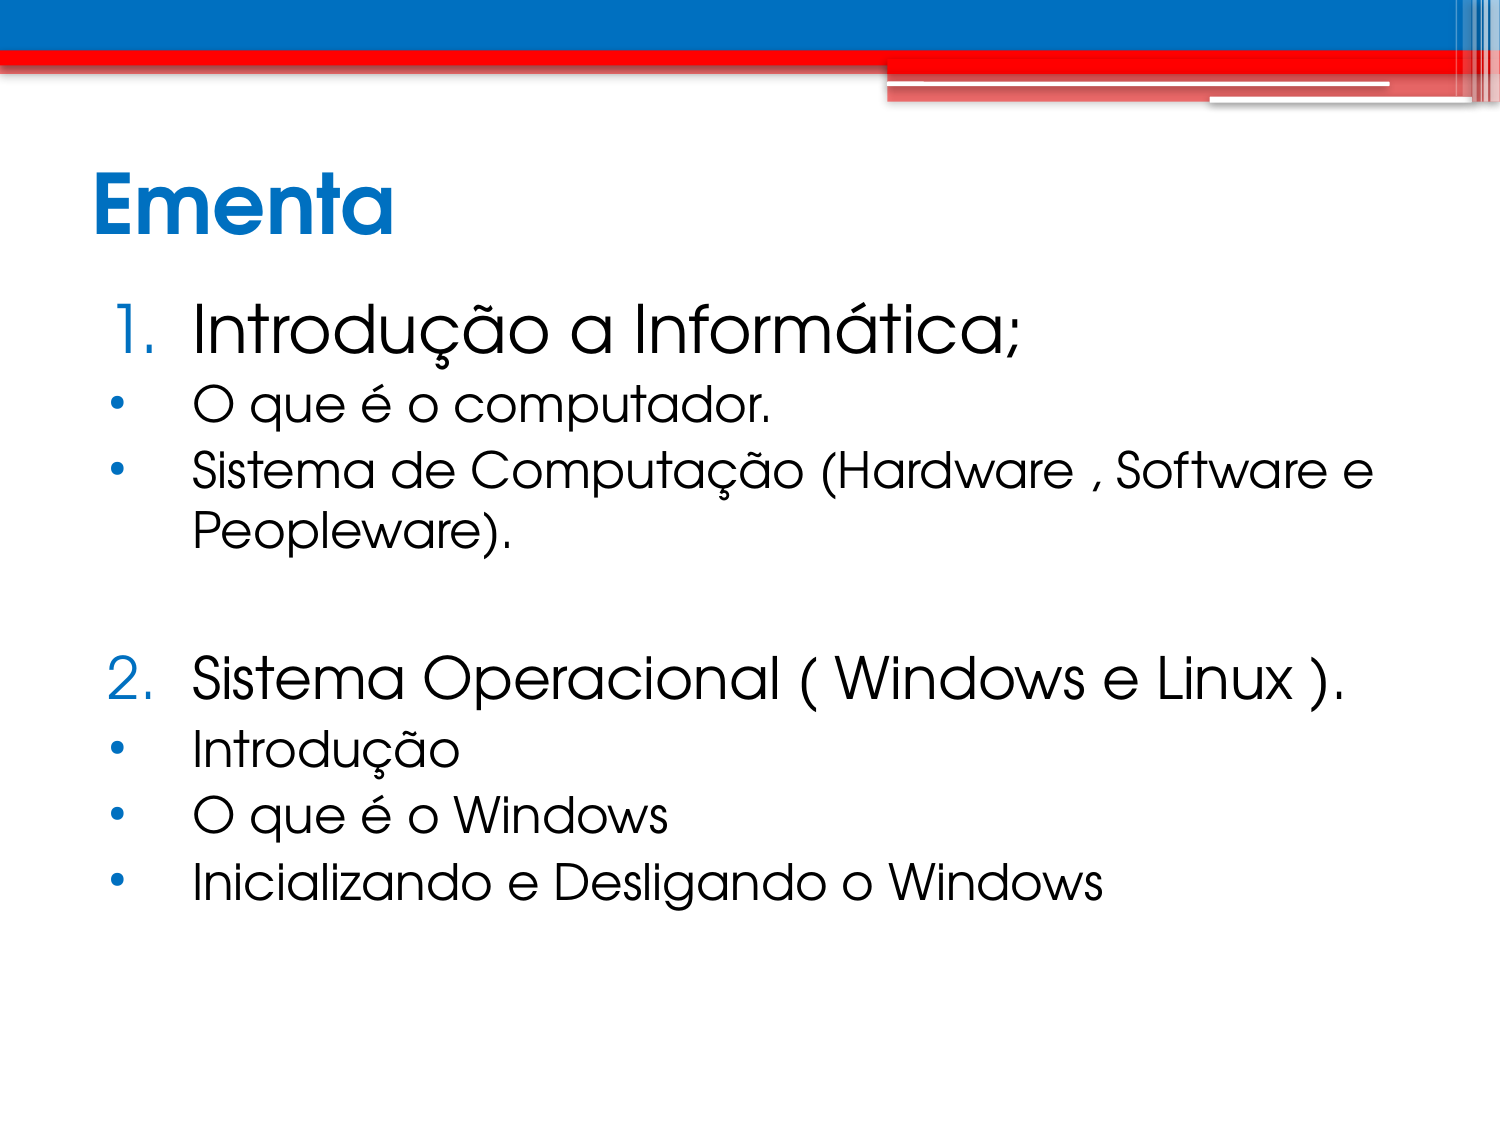

# Ementa
Introdução a Informática;
O que é o computador.
Sistema de Computação (Hardware , Software e Peopleware).

Sistema Operacional ( Windows e Linux ).
Introdução
O que é o Windows
Inicializando e Desligando o Windows